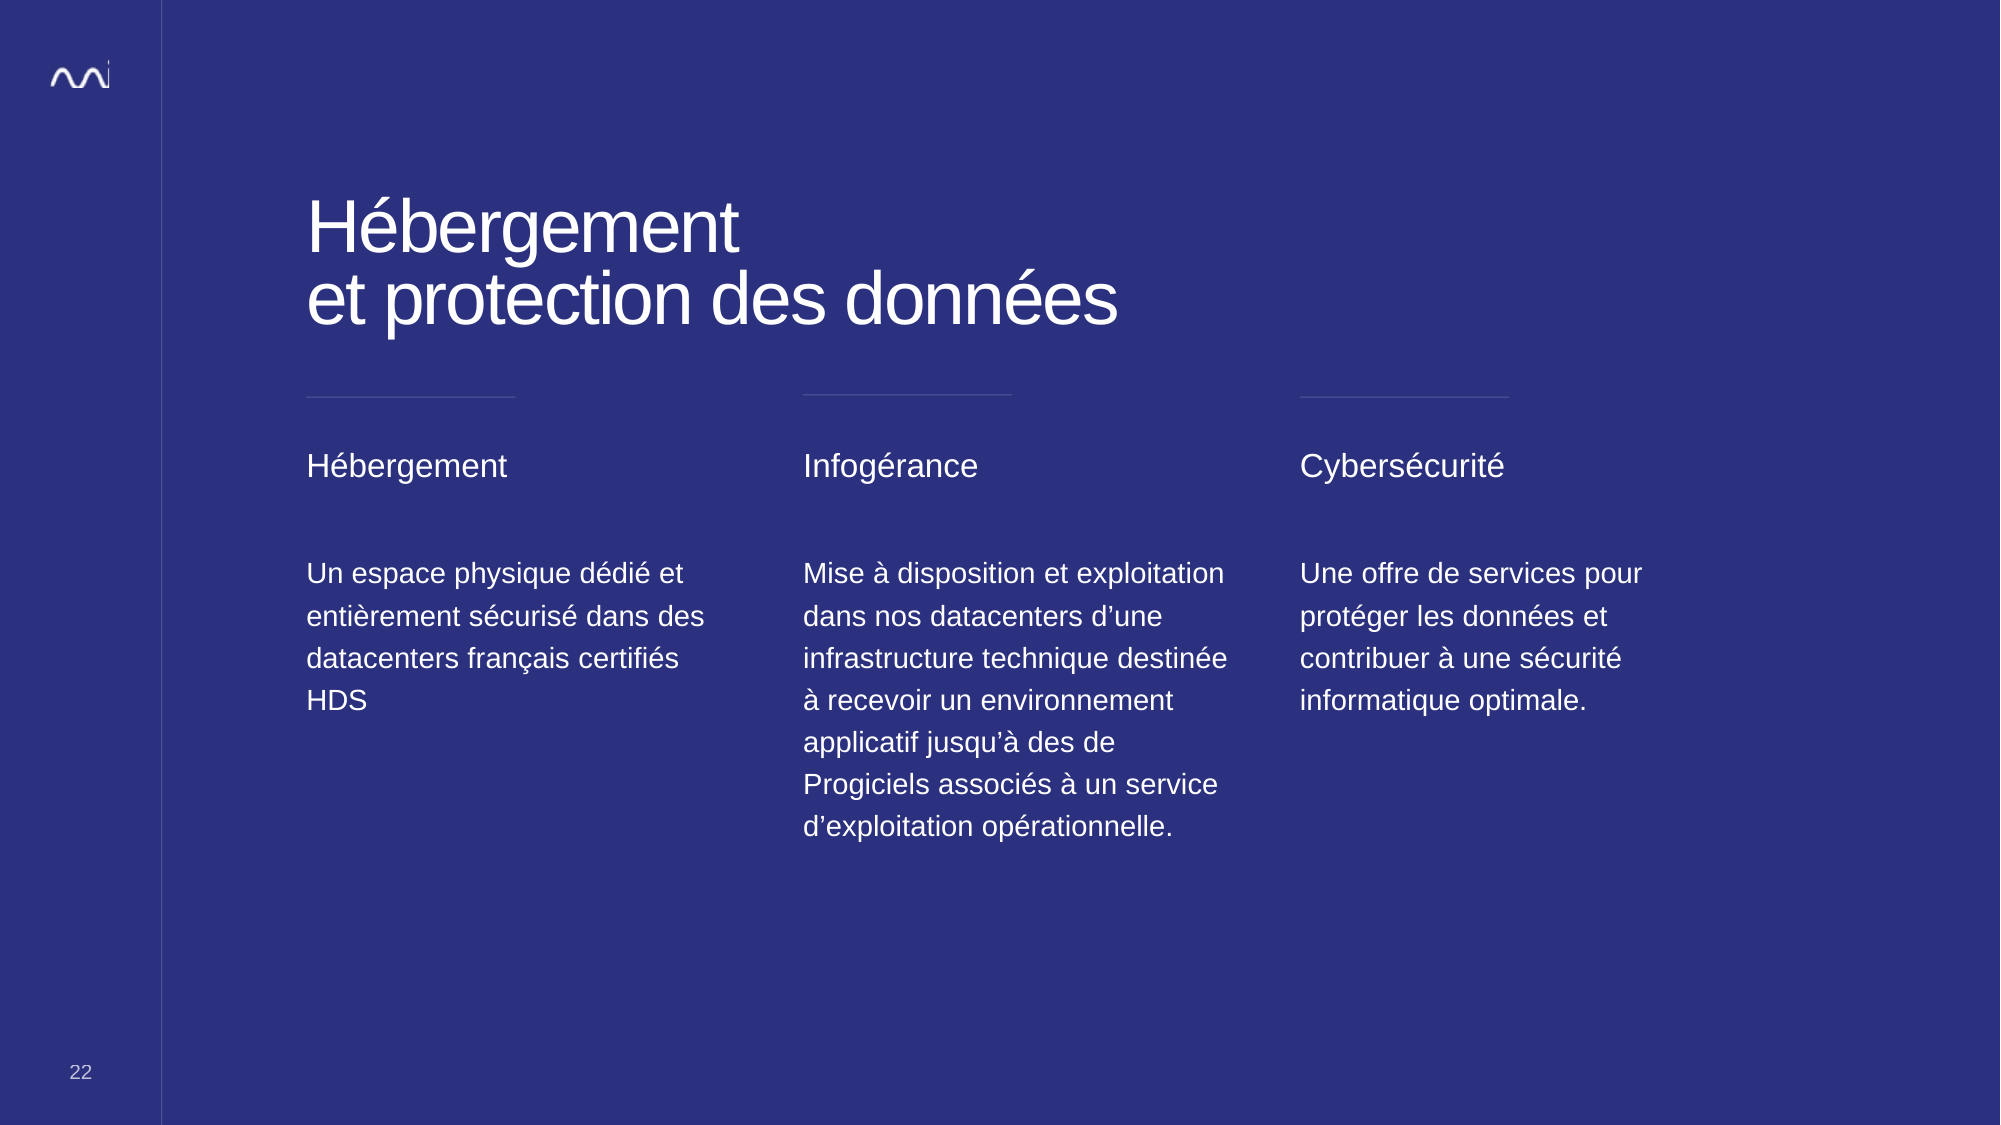

# Hébergement et protection des données
Hébergement
Infogérance
Cybersécurité
Un espace physique dédié et entièrement sécurisé dans des datacenters français certifiés HDS

Mise à disposition et exploitation dans nos datacenters d’une infrastructure technique destinée à recevoir un environnement applicatif jusqu’à des de Progiciels associés à un service d’exploitation opérationnelle.

Une offre de services pour protéger les données et contribuer à une sécurité informatique optimale.

22